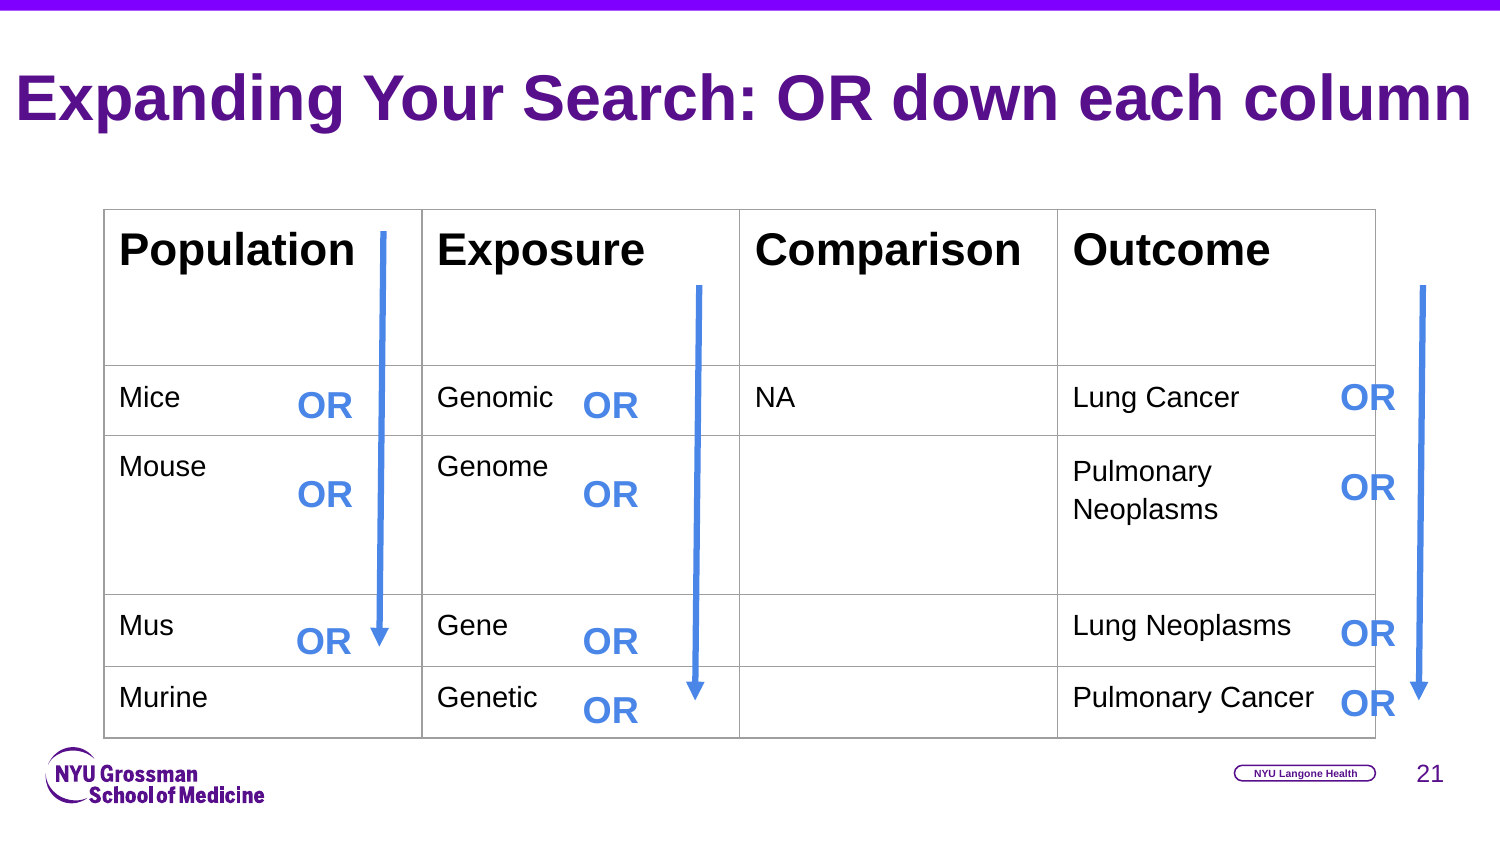

# Expanding Your Search: OR down each column
| Population | Exposure | Comparison | Outcome |
| --- | --- | --- | --- |
| Mice | Genomic | NA | Lung Cancer |
| Mouse | Genome |  | Pulmonary Neoplasms |
| Mus | Gene |  | Lung Neoplasms |
| Murine | Genetic |  | Pulmonary Cancer |
OR
OR
OR
OR
OR
OR
OR
OR
OR
OR
OR
21
NYU Langone Health